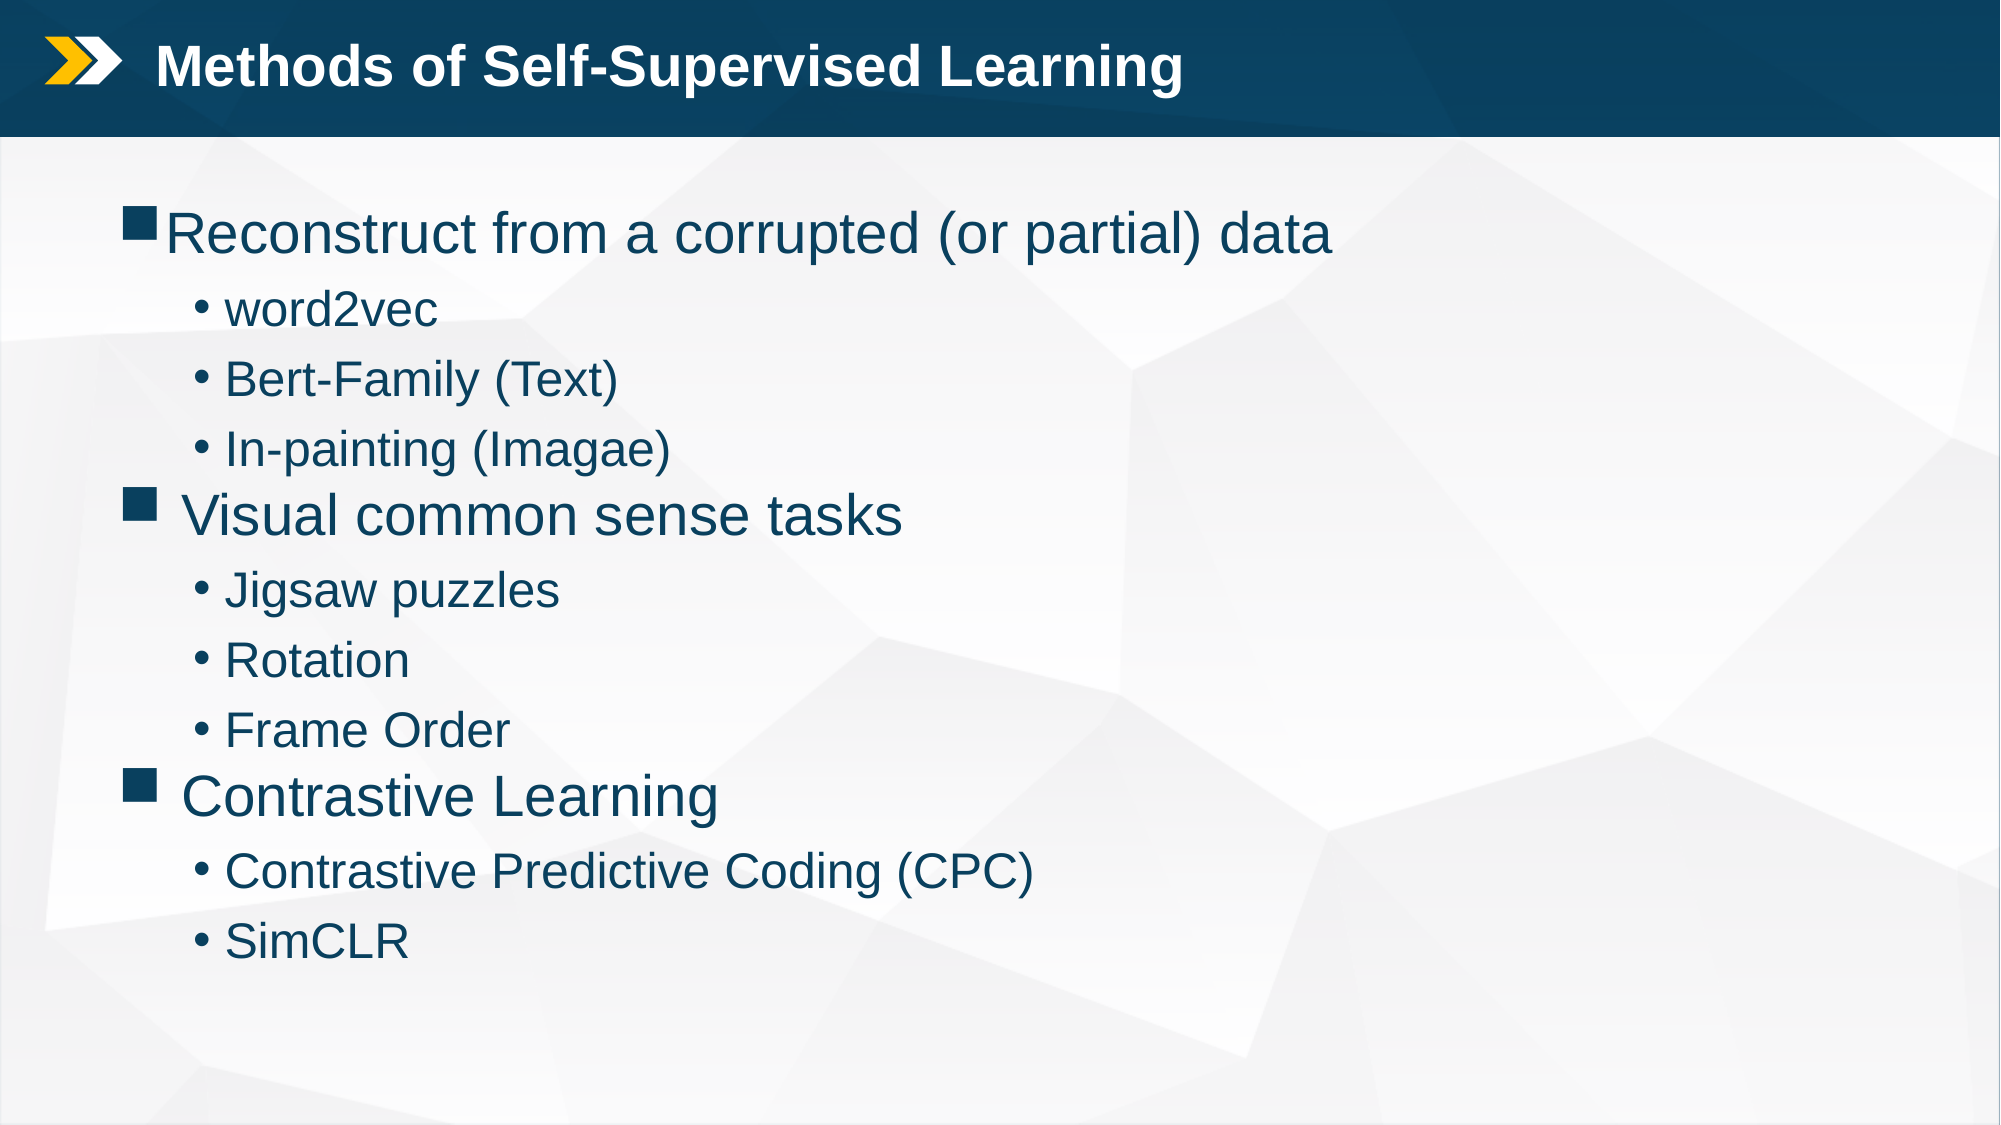

Methods of Self-Supervised Learning
Reconstruct from a corrupted (or partial) data
 word2vec
 Bert-Family (Text)
 In-painting (Imagae)
 Visual common sense tasks
 Jigsaw puzzles
 Rotation
 Frame Order
 Contrastive Learning
 Contrastive Predictive Coding (CPC)
 SimCLR